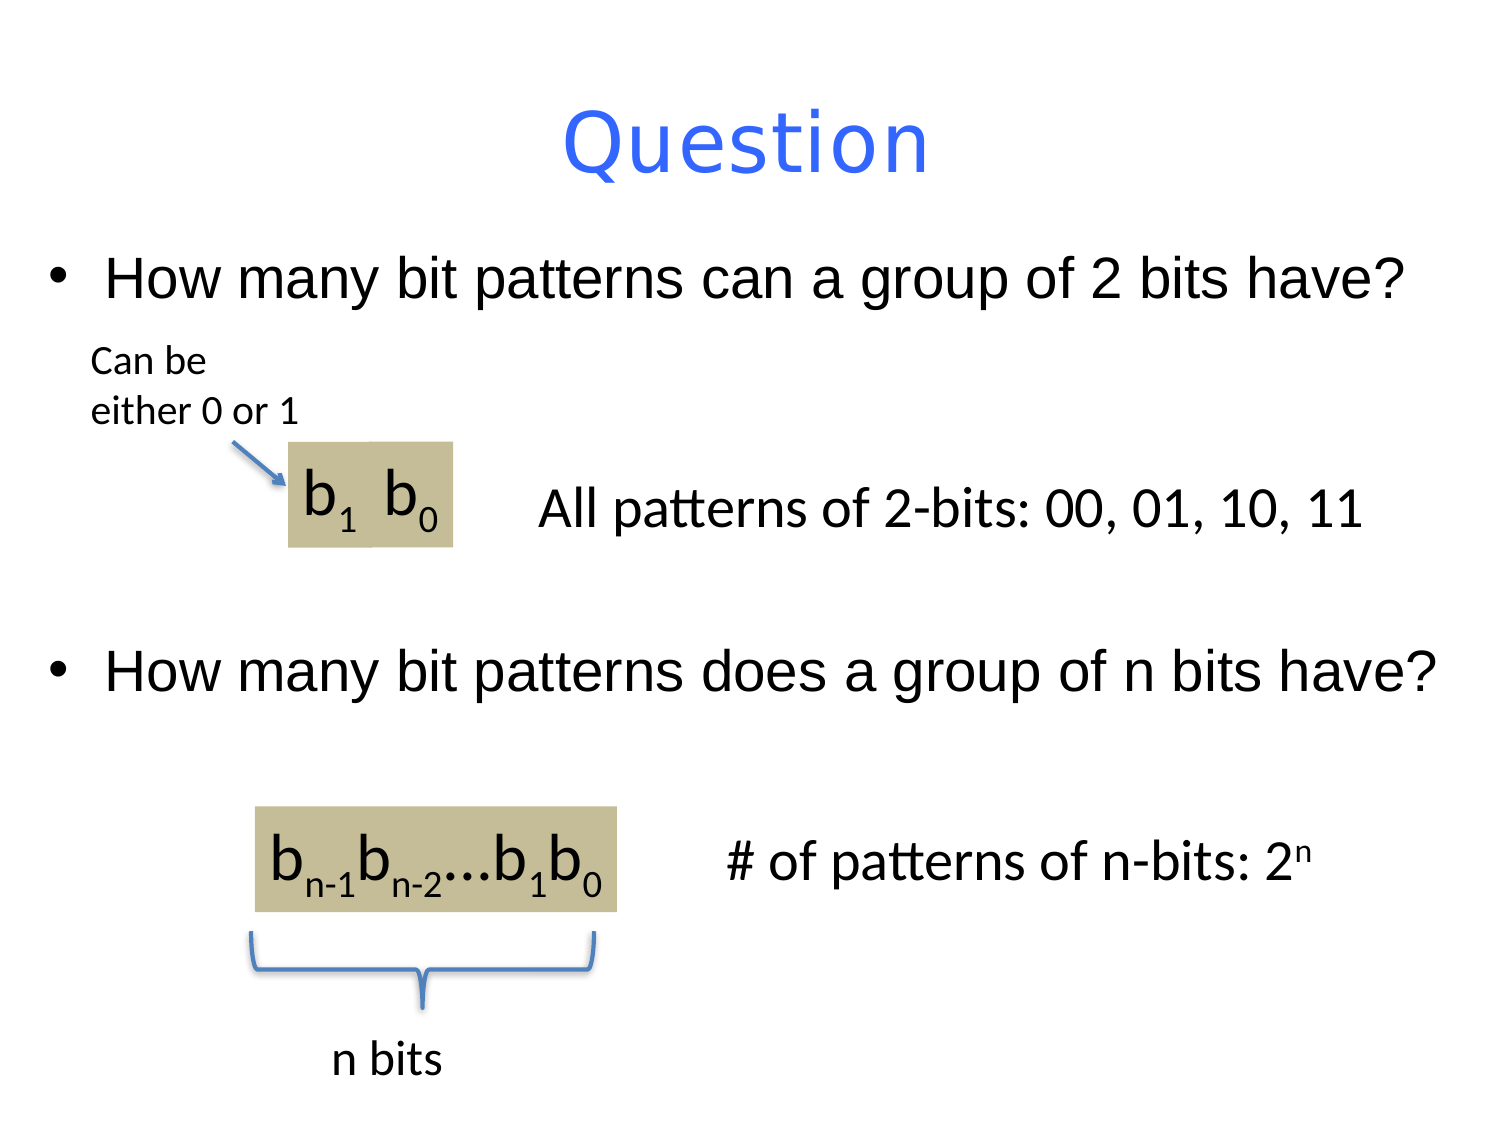

# Question
How many bit patterns can a group of 2 bits have?

Can be
either 0 or 1
b0
b1
All patterns of 2-bits: 00, 01, 10, 11
How many bit patterns does a group of n bits have?

bn-1bn-2...b1b0
n bits
# of patterns of n-bits: 2n